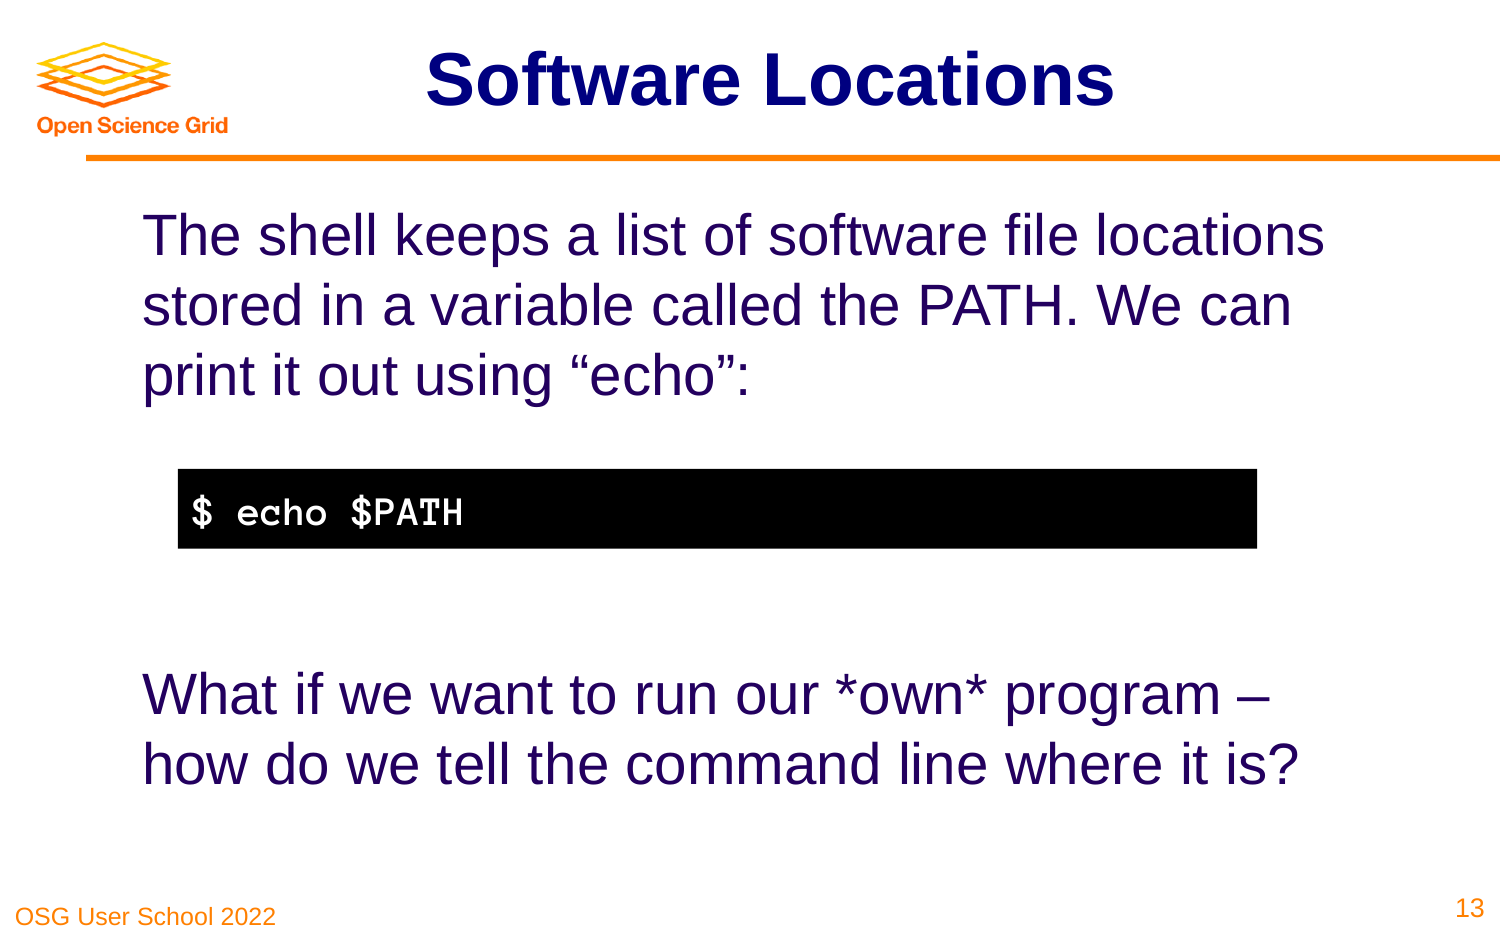

# Software Locations

The shell keeps a list of software file locations stored in a variable called the PATH. We can print it out using “echo”:

What if we want to run our *own* program – how do we tell the command line where it is?
$ echo $PATH
13